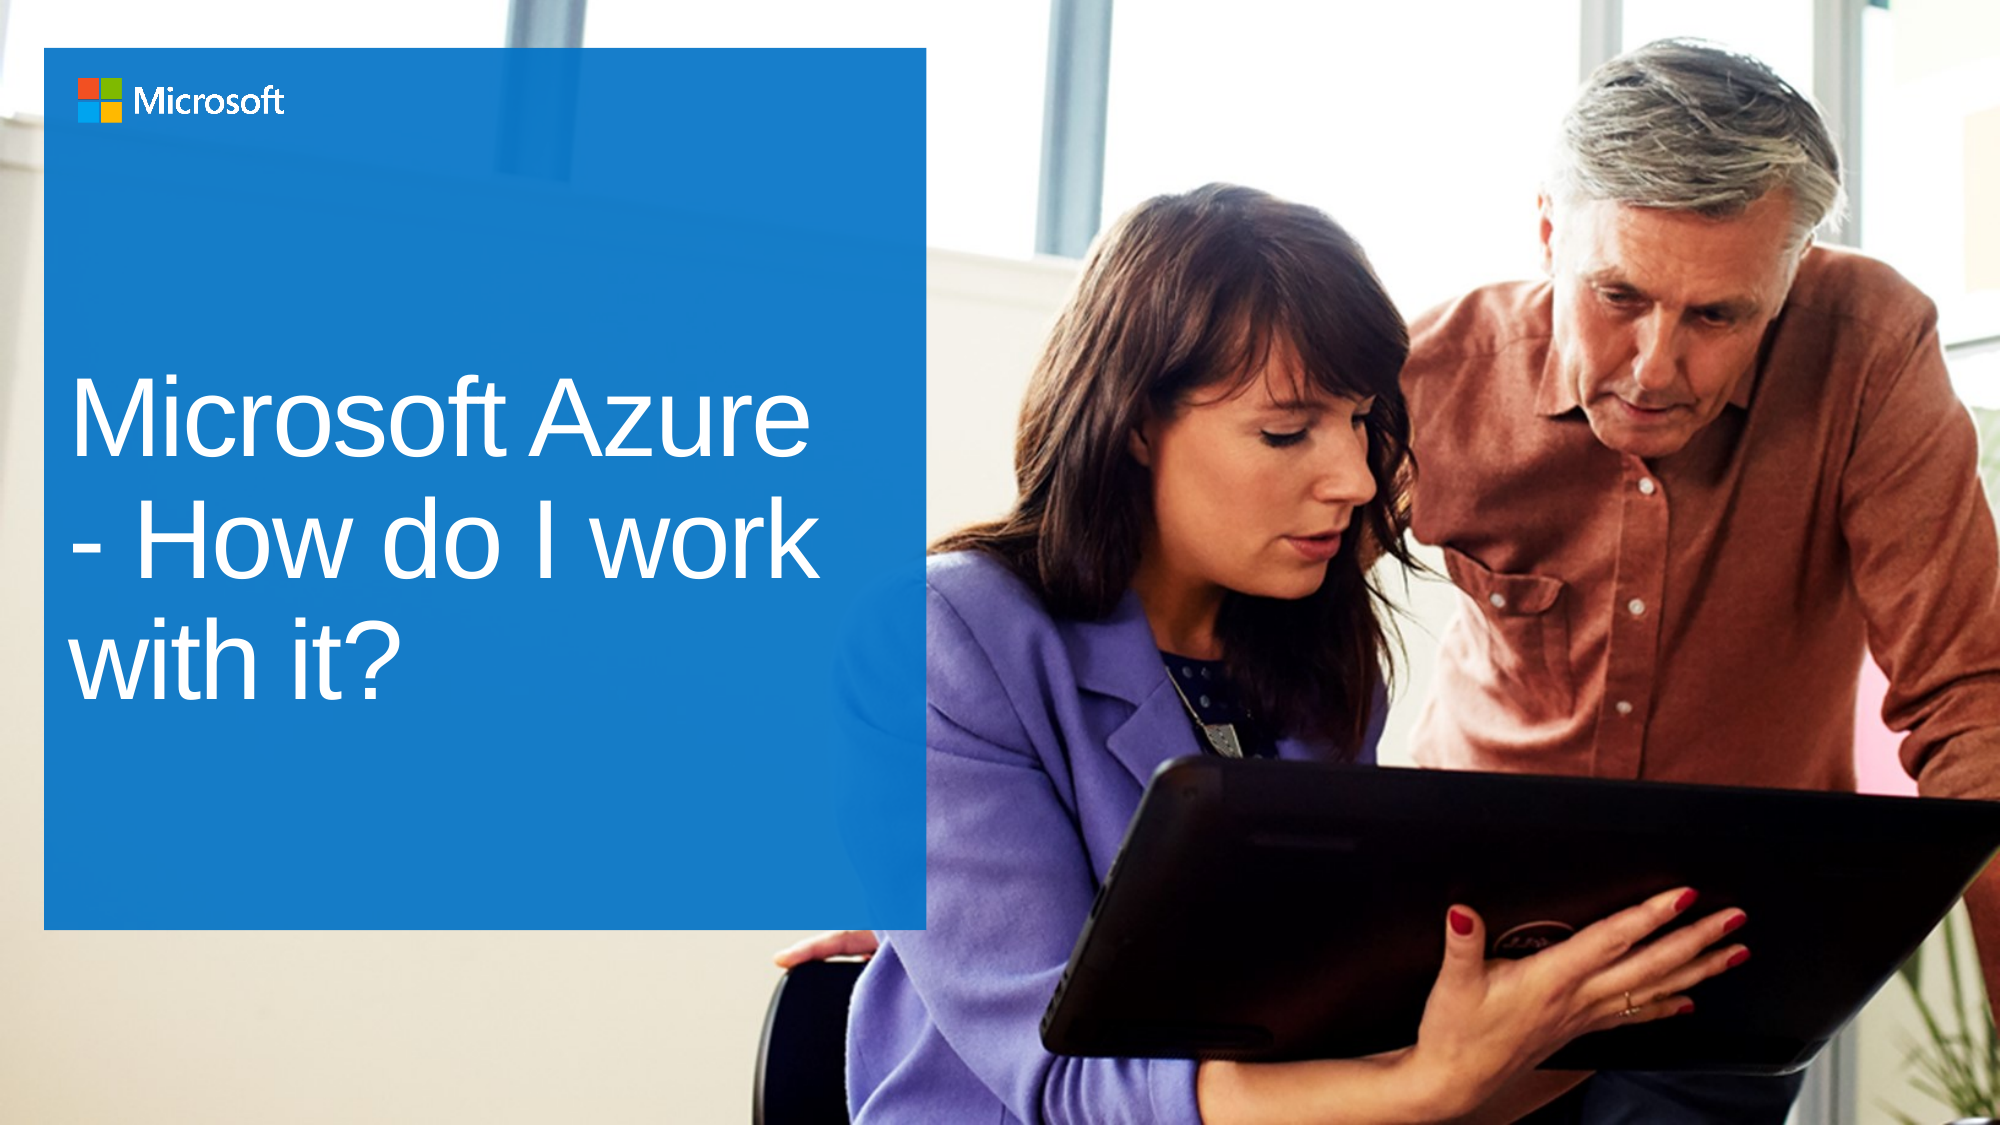

# Microsoft Azure - How do I work with it?